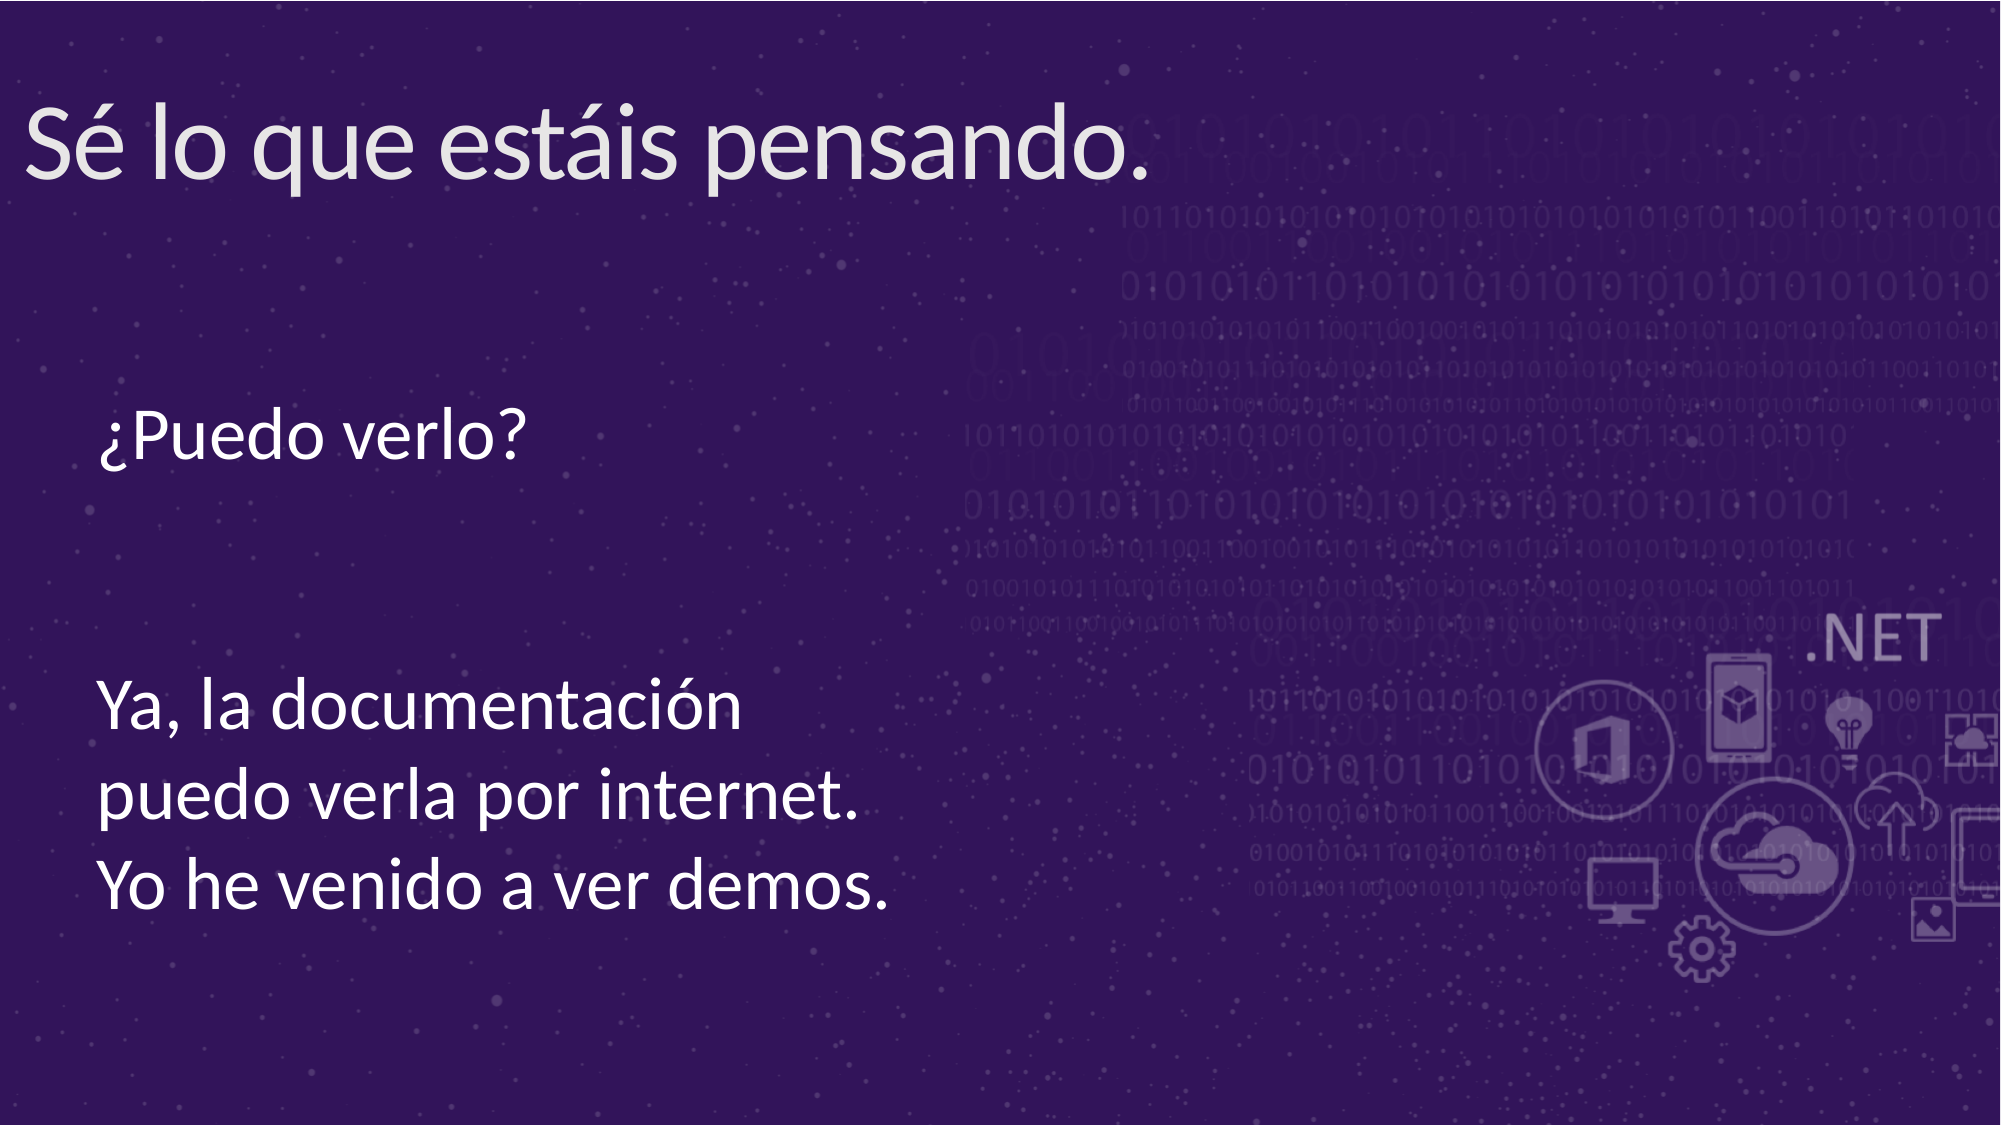

# Sé lo que estáis pensando.

¿Puedo verlo?

Ya, la documentación puedo verla por internet. Yo he venido a ver demos.